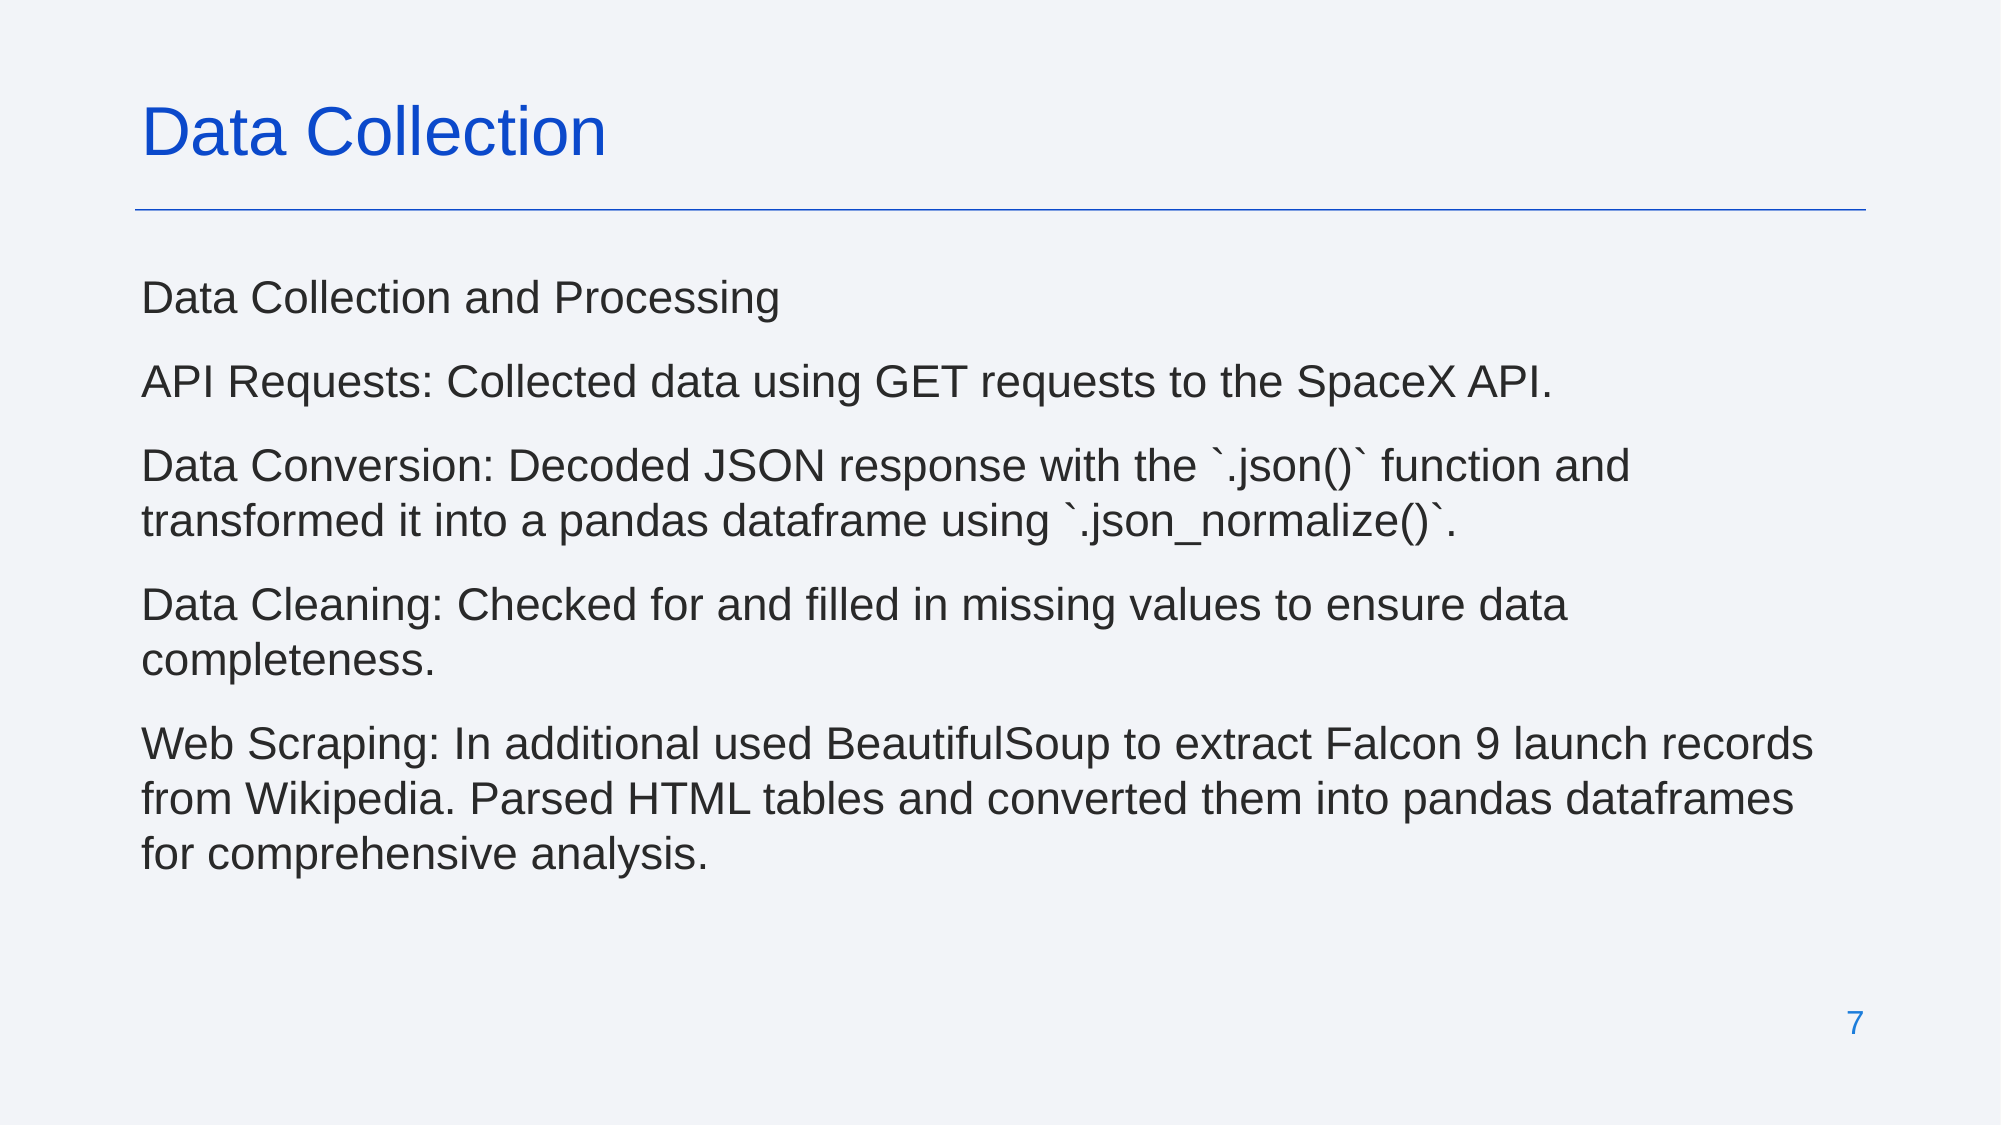

Data Collection
Data Collection and Processing
API Requests: Collected data using GET requests to the SpaceX API.
Data Conversion: Decoded JSON response with the `.json()` function and transformed it into a pandas dataframe using `.json_normalize()`.
Data Cleaning: Checked for and filled in missing values to ensure data completeness.
Web Scraping: In additional used BeautifulSoup to extract Falcon 9 launch records from Wikipedia. Parsed HTML tables and converted them into pandas dataframes for comprehensive analysis.
7